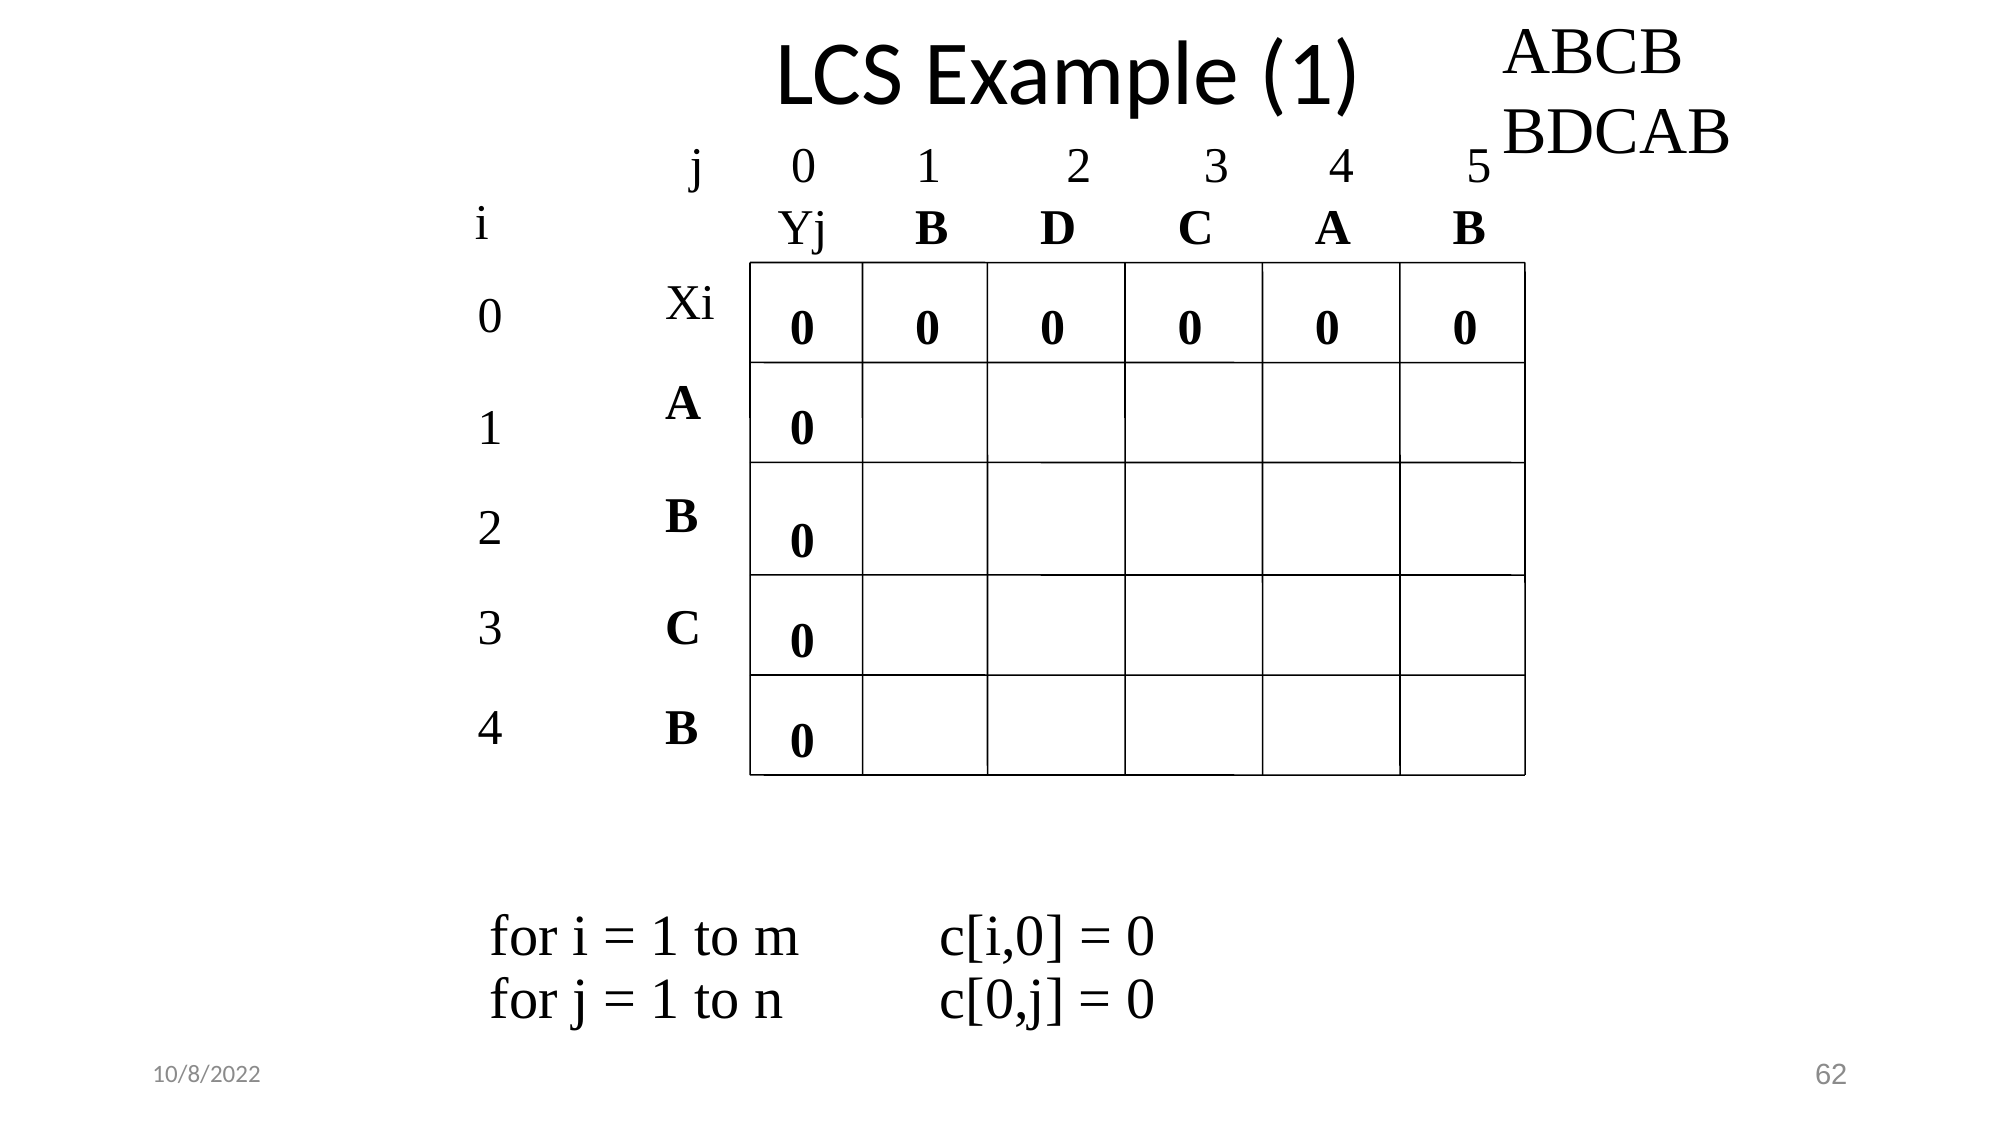

# LCS Example (1)
ABCB
BDCAB
j       0        1          2         3        4         5
i
Yj
B
D
C
A
B
Xi

0
0
0
0
0
0
0
A

1
0

B
2
0

3
C
0

4
B
0

for i = 1 to m 	c[i,0] = 0
for j = 1 to n  	c[0,j] = 0
10/8/2022
62